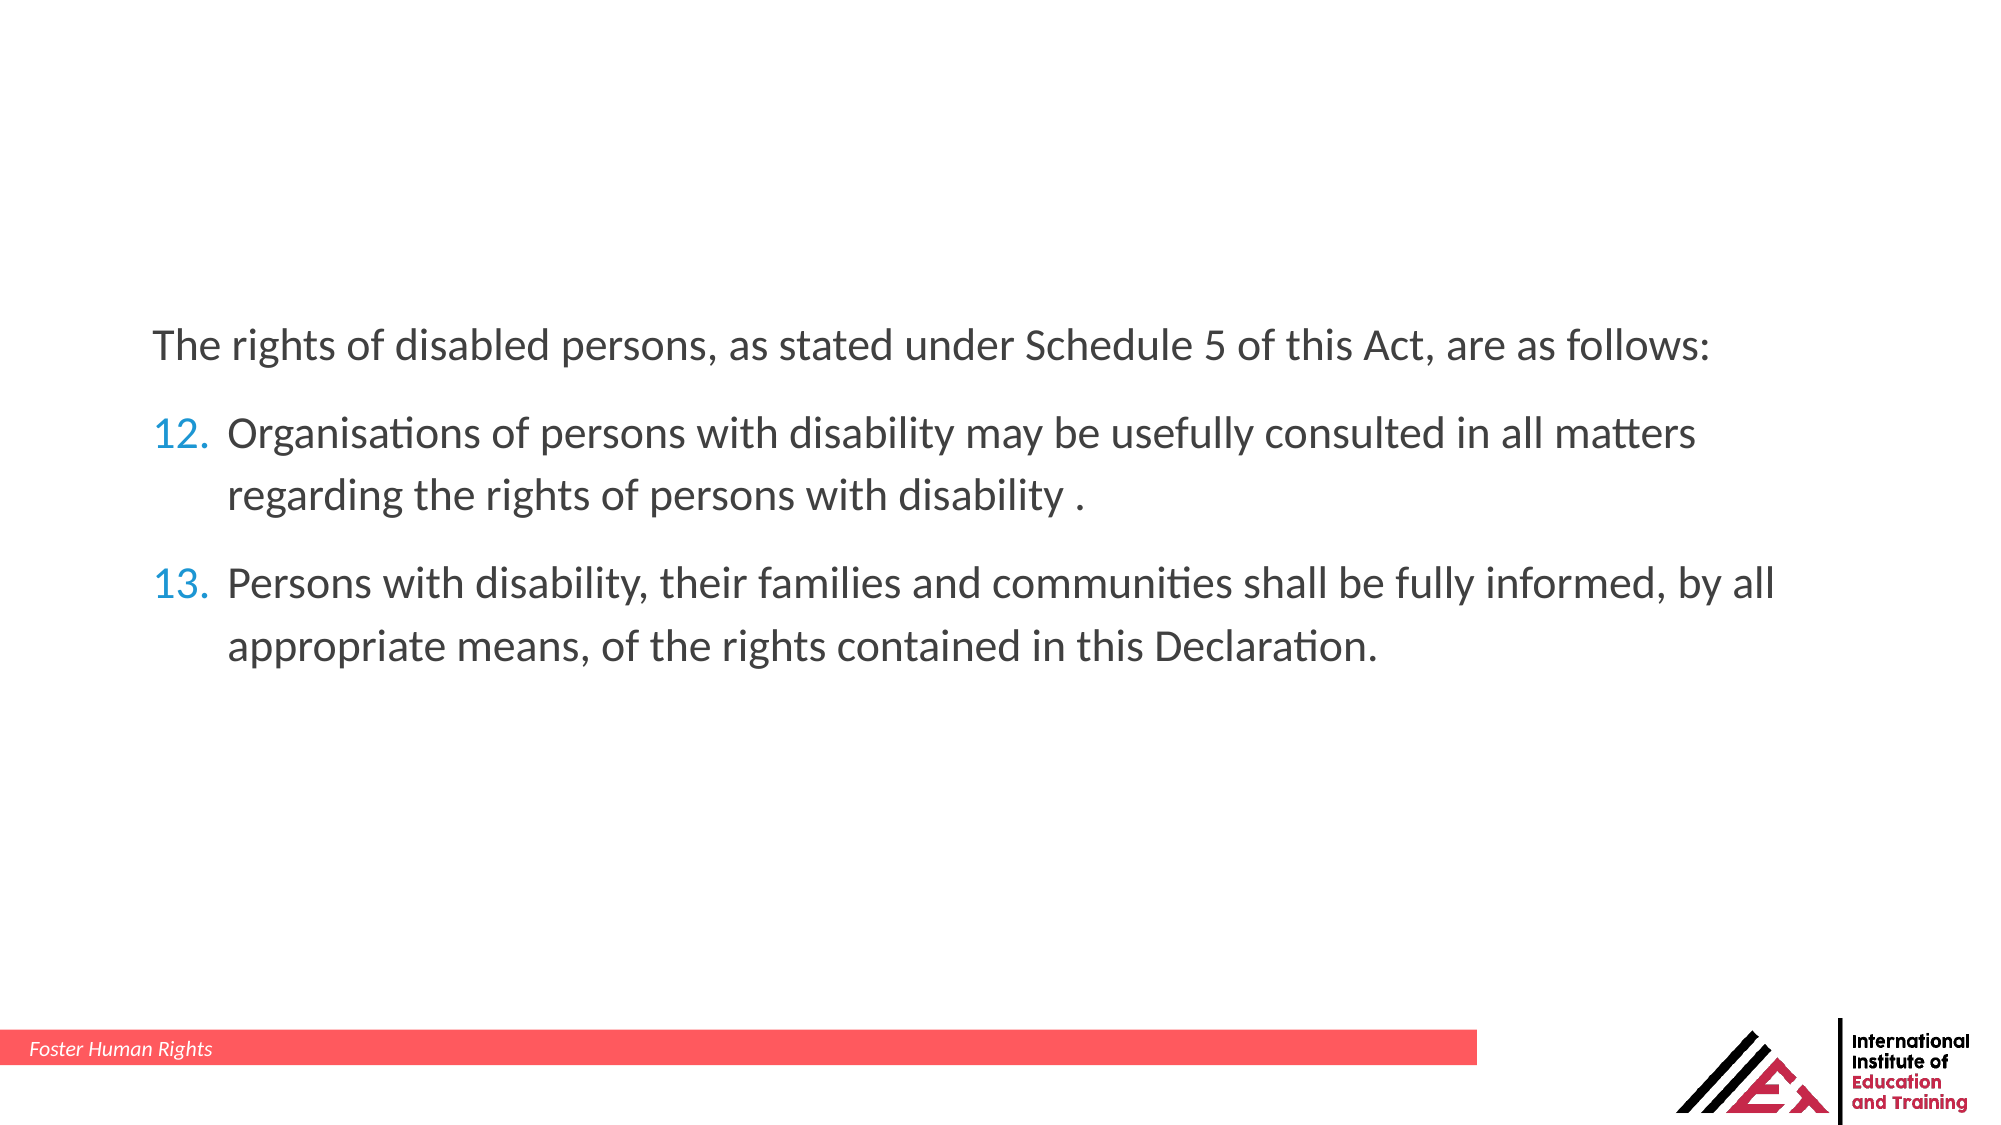

The rights of disabled persons, as stated under Schedule 5 of this Act, are as follows:
Organisations of persons with disability may be usefully consulted in all matters regarding the rights of persons with disability .
Persons with disability, their families and communities shall be fully informed, by all appropriate means, of the rights contained in this Declaration.
Foster Human Rights